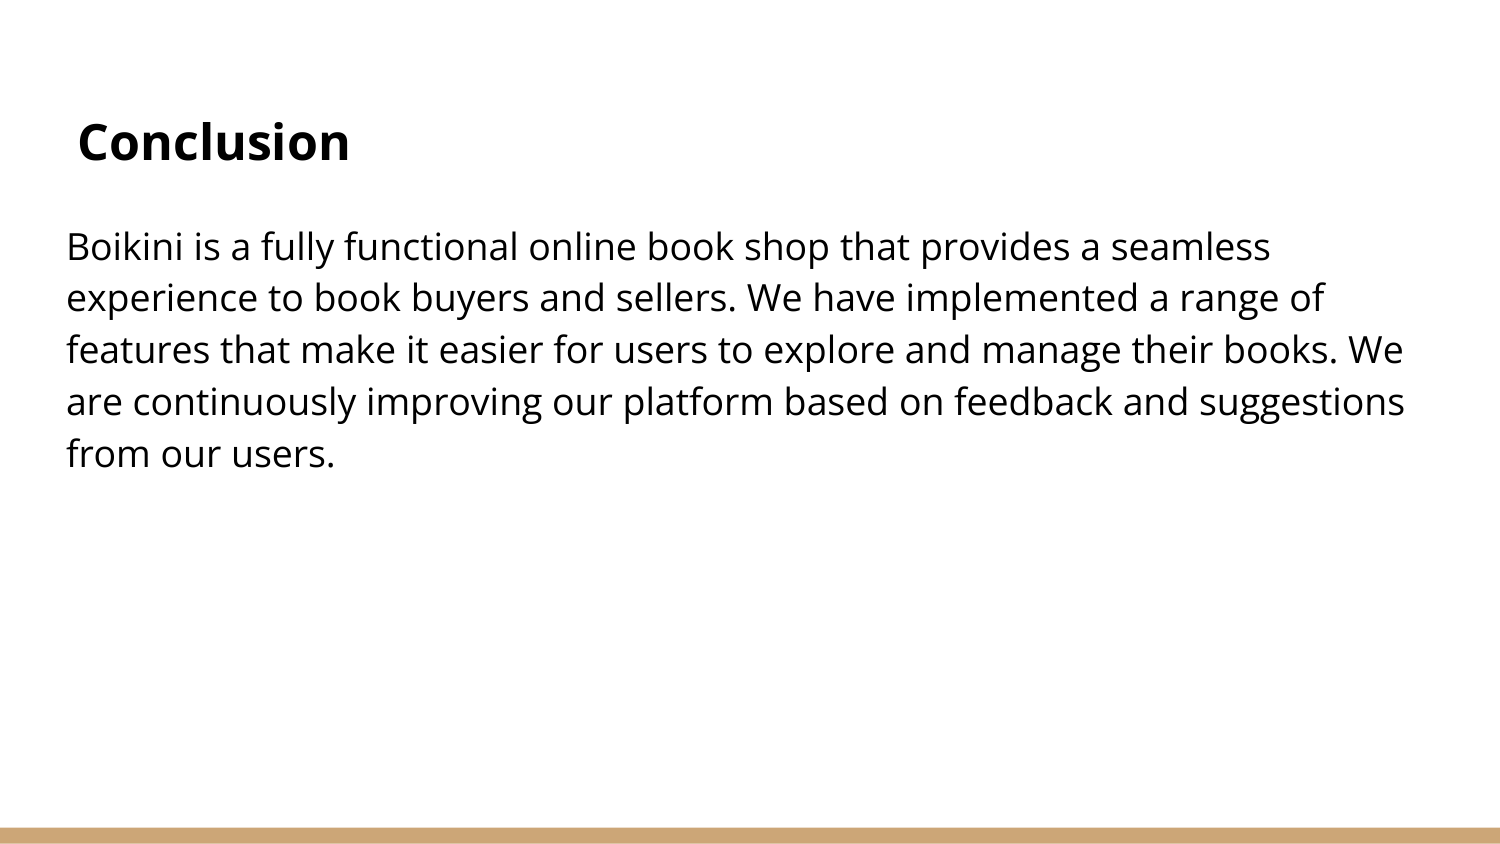

Conclusion
Boikini is a fully functional online book shop that provides a seamless experience to book buyers and sellers. We have implemented a range of features that make it easier for users to explore and manage their books. We are continuously improving our platform based on feedback and suggestions from our users.